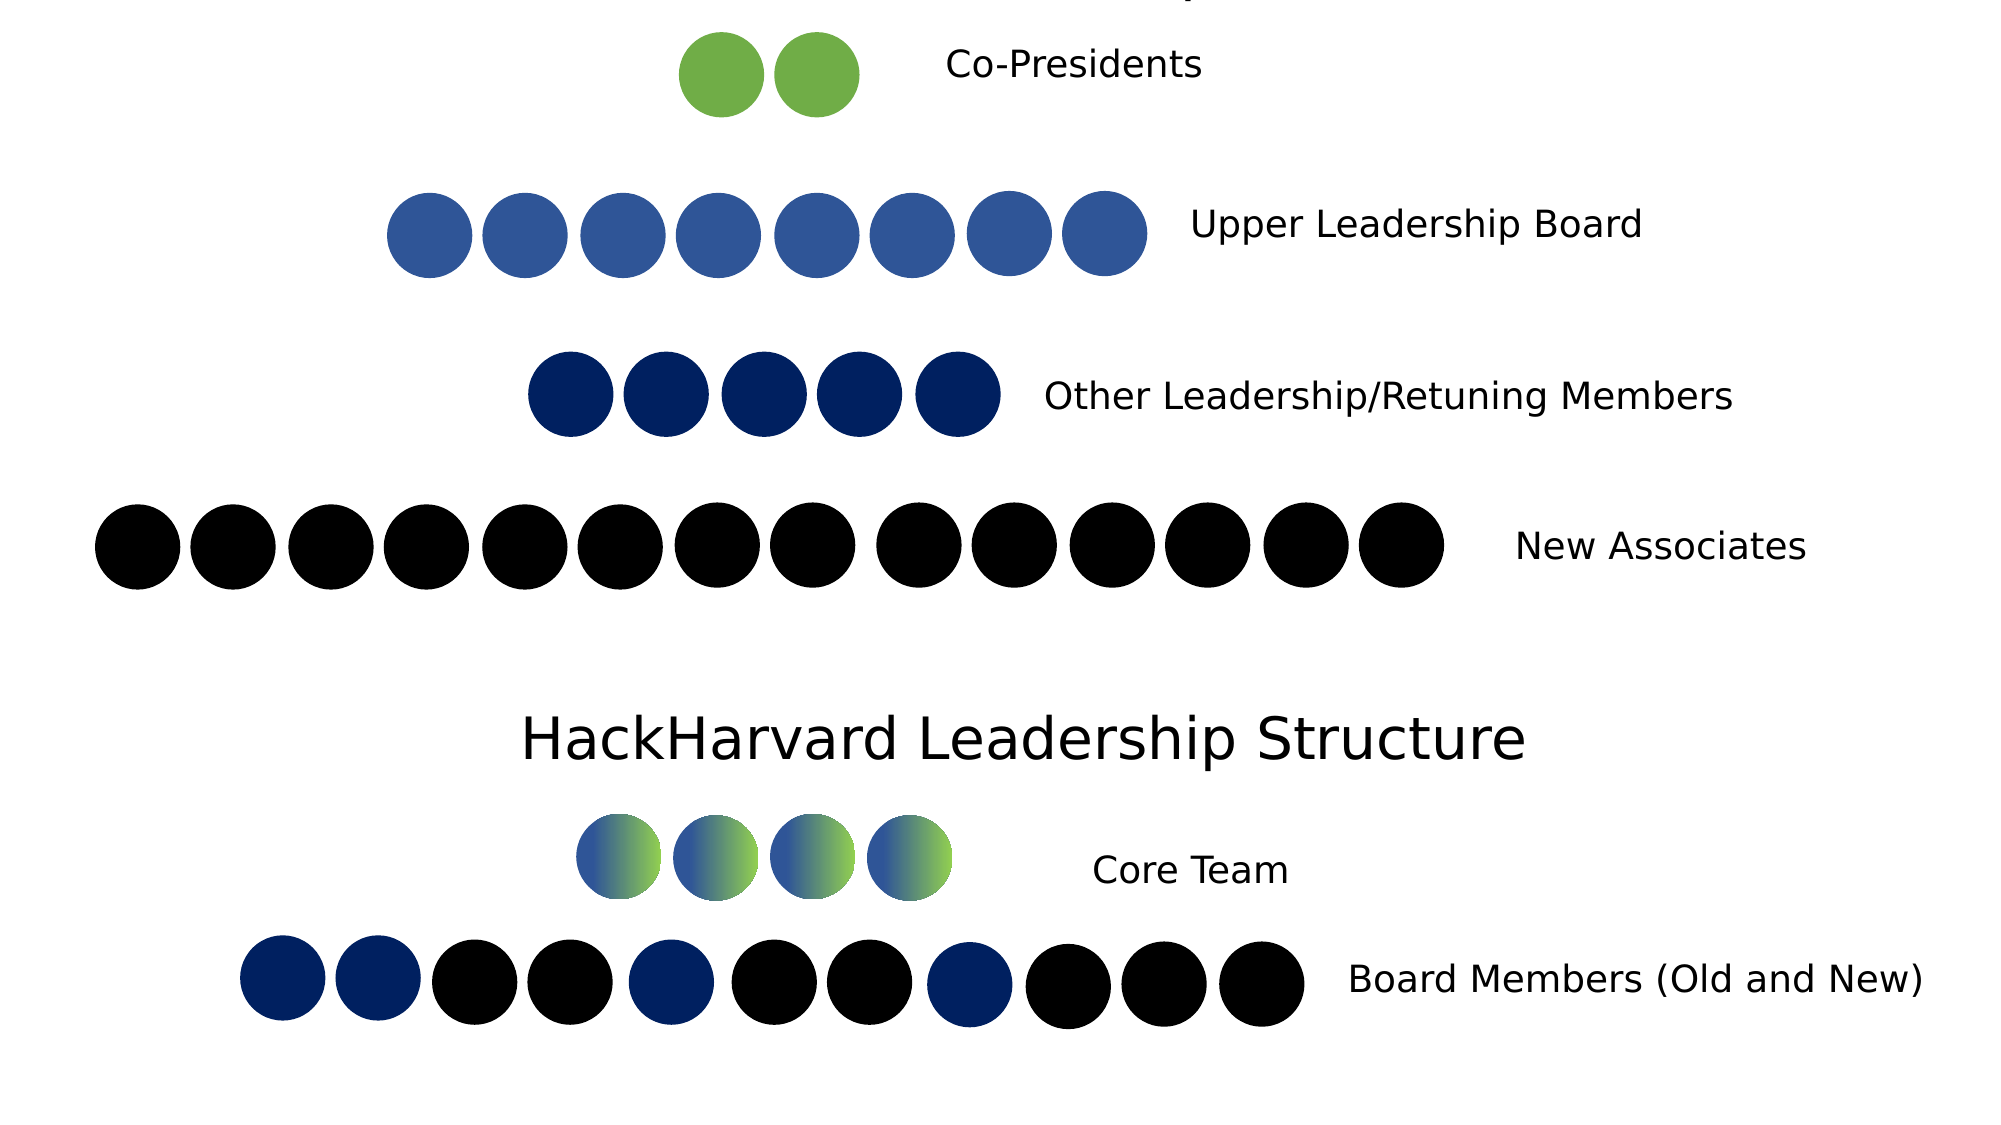

Traditional Club Leadership Structure

Co-Presidents

Upper Leadership Board

Other Leadership/Retuning Members

New Associates

Core Team

Board Members (Old and New)

HackHarvard Leadership Structure